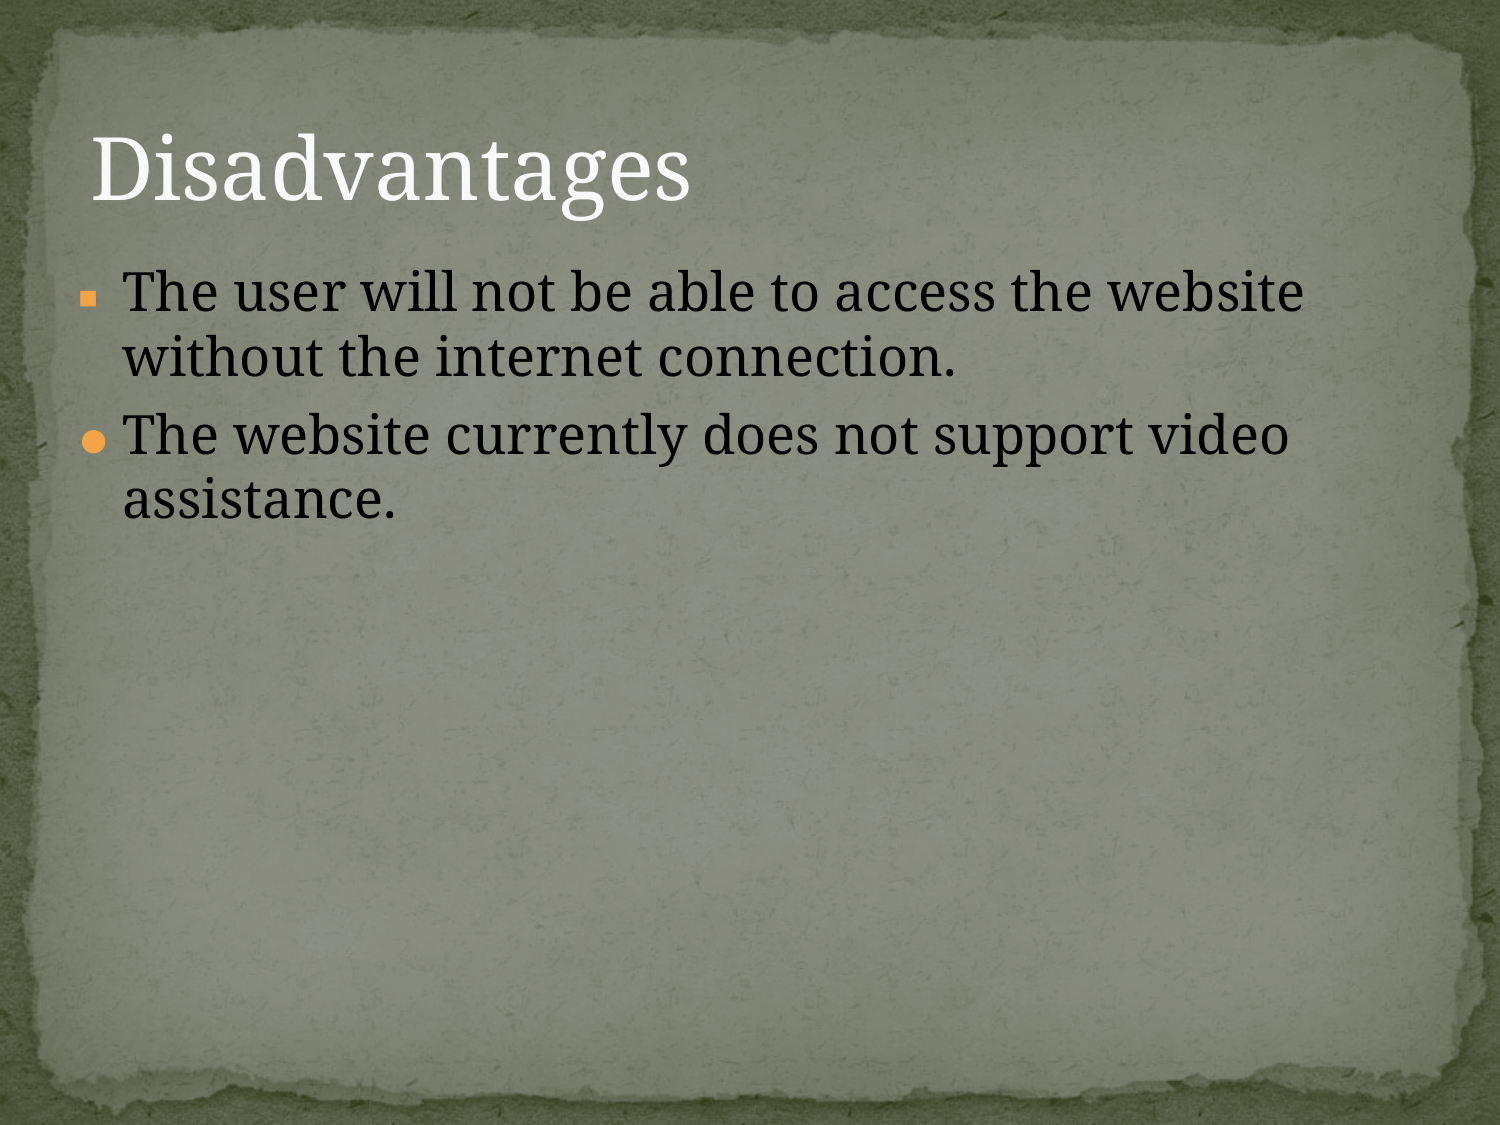

# Disadvantages
The user will not be able to access the website without the internet connection.
The website currently does not support video assistance.